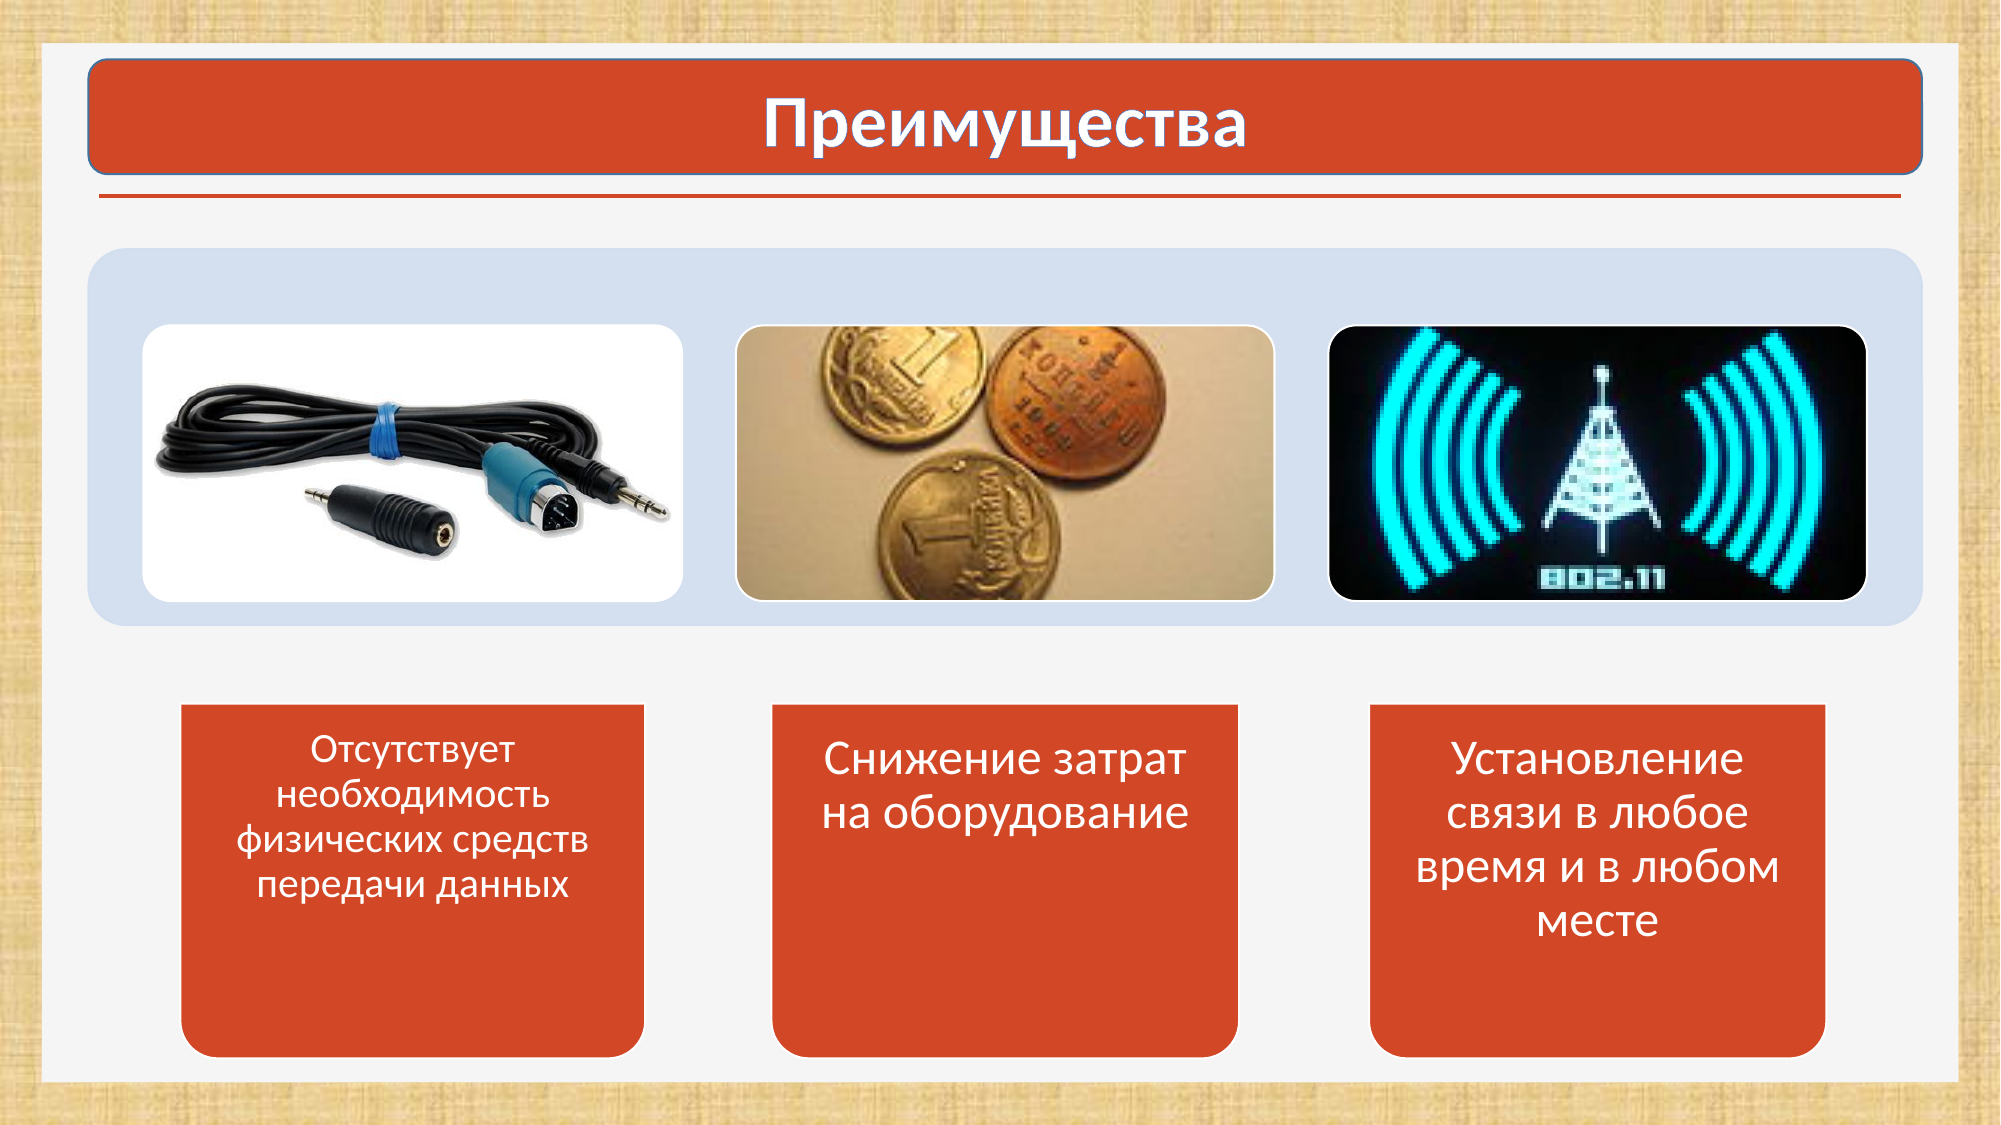

Преимущества
Отсутствует необходимость физических средств передачи данных
Снижение затрат на оборудование
Установление связи в любое время и в любом месте